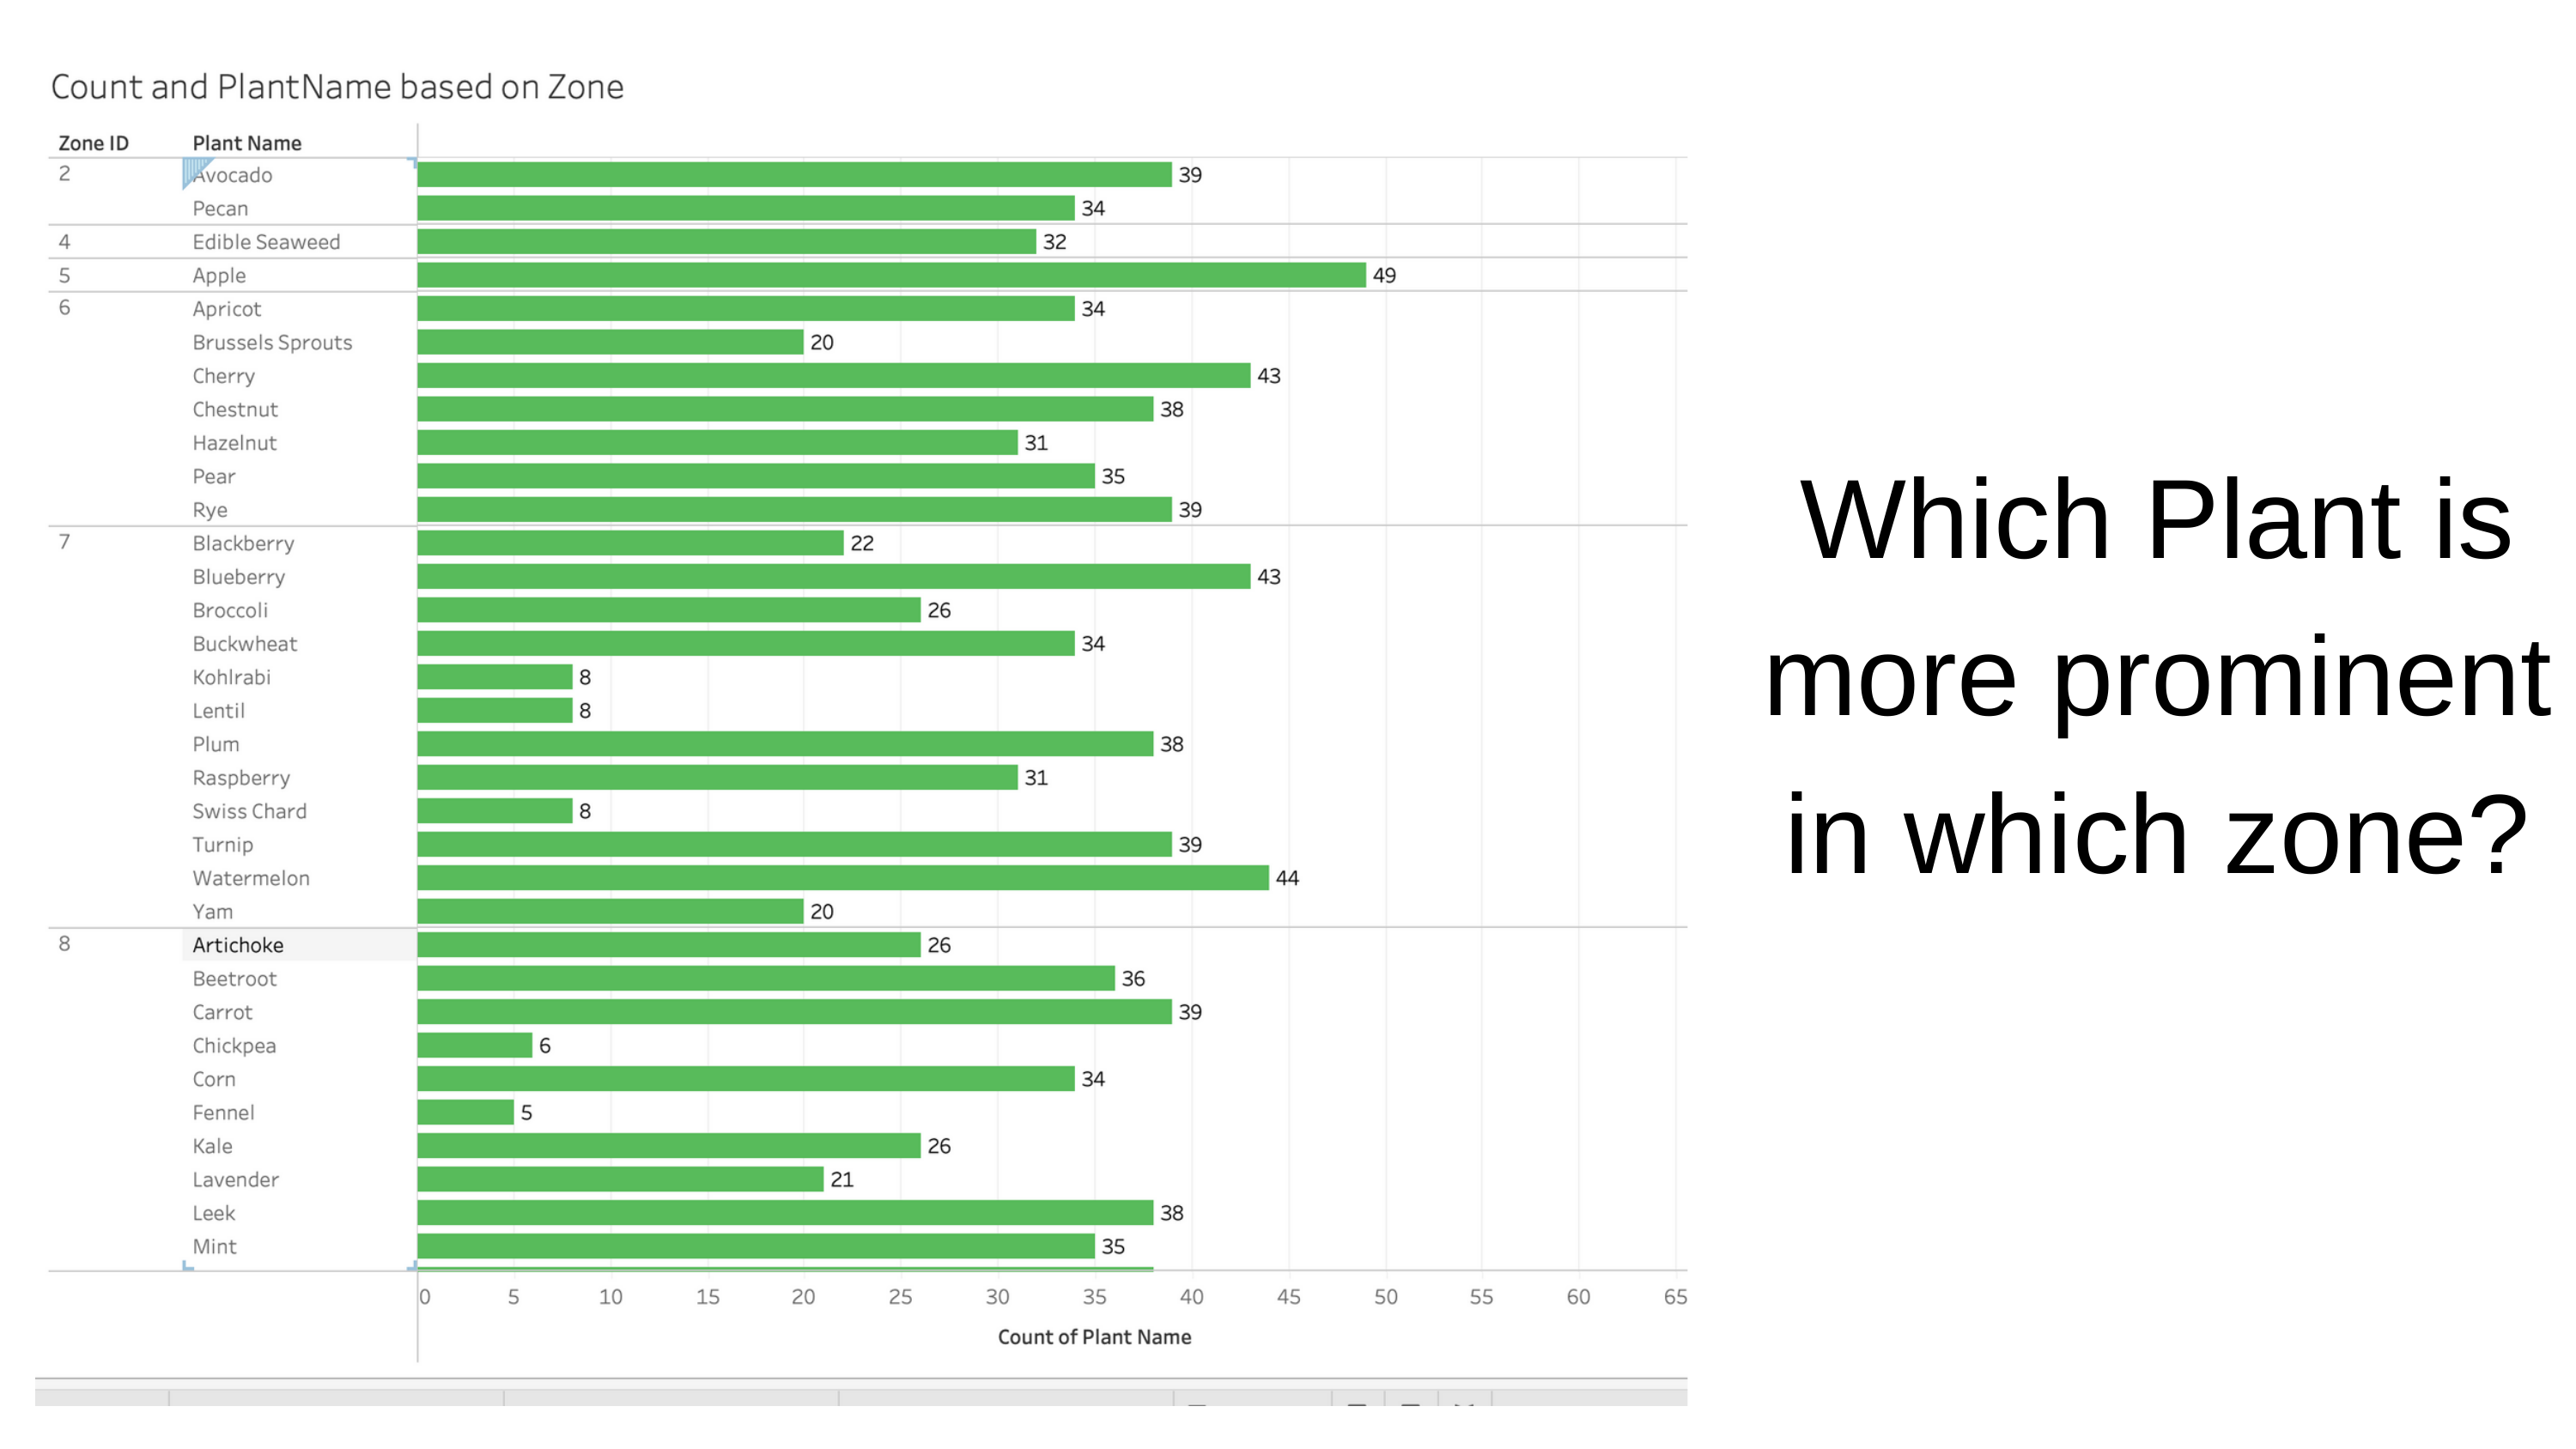

Which Plant is more prominent in which zone?